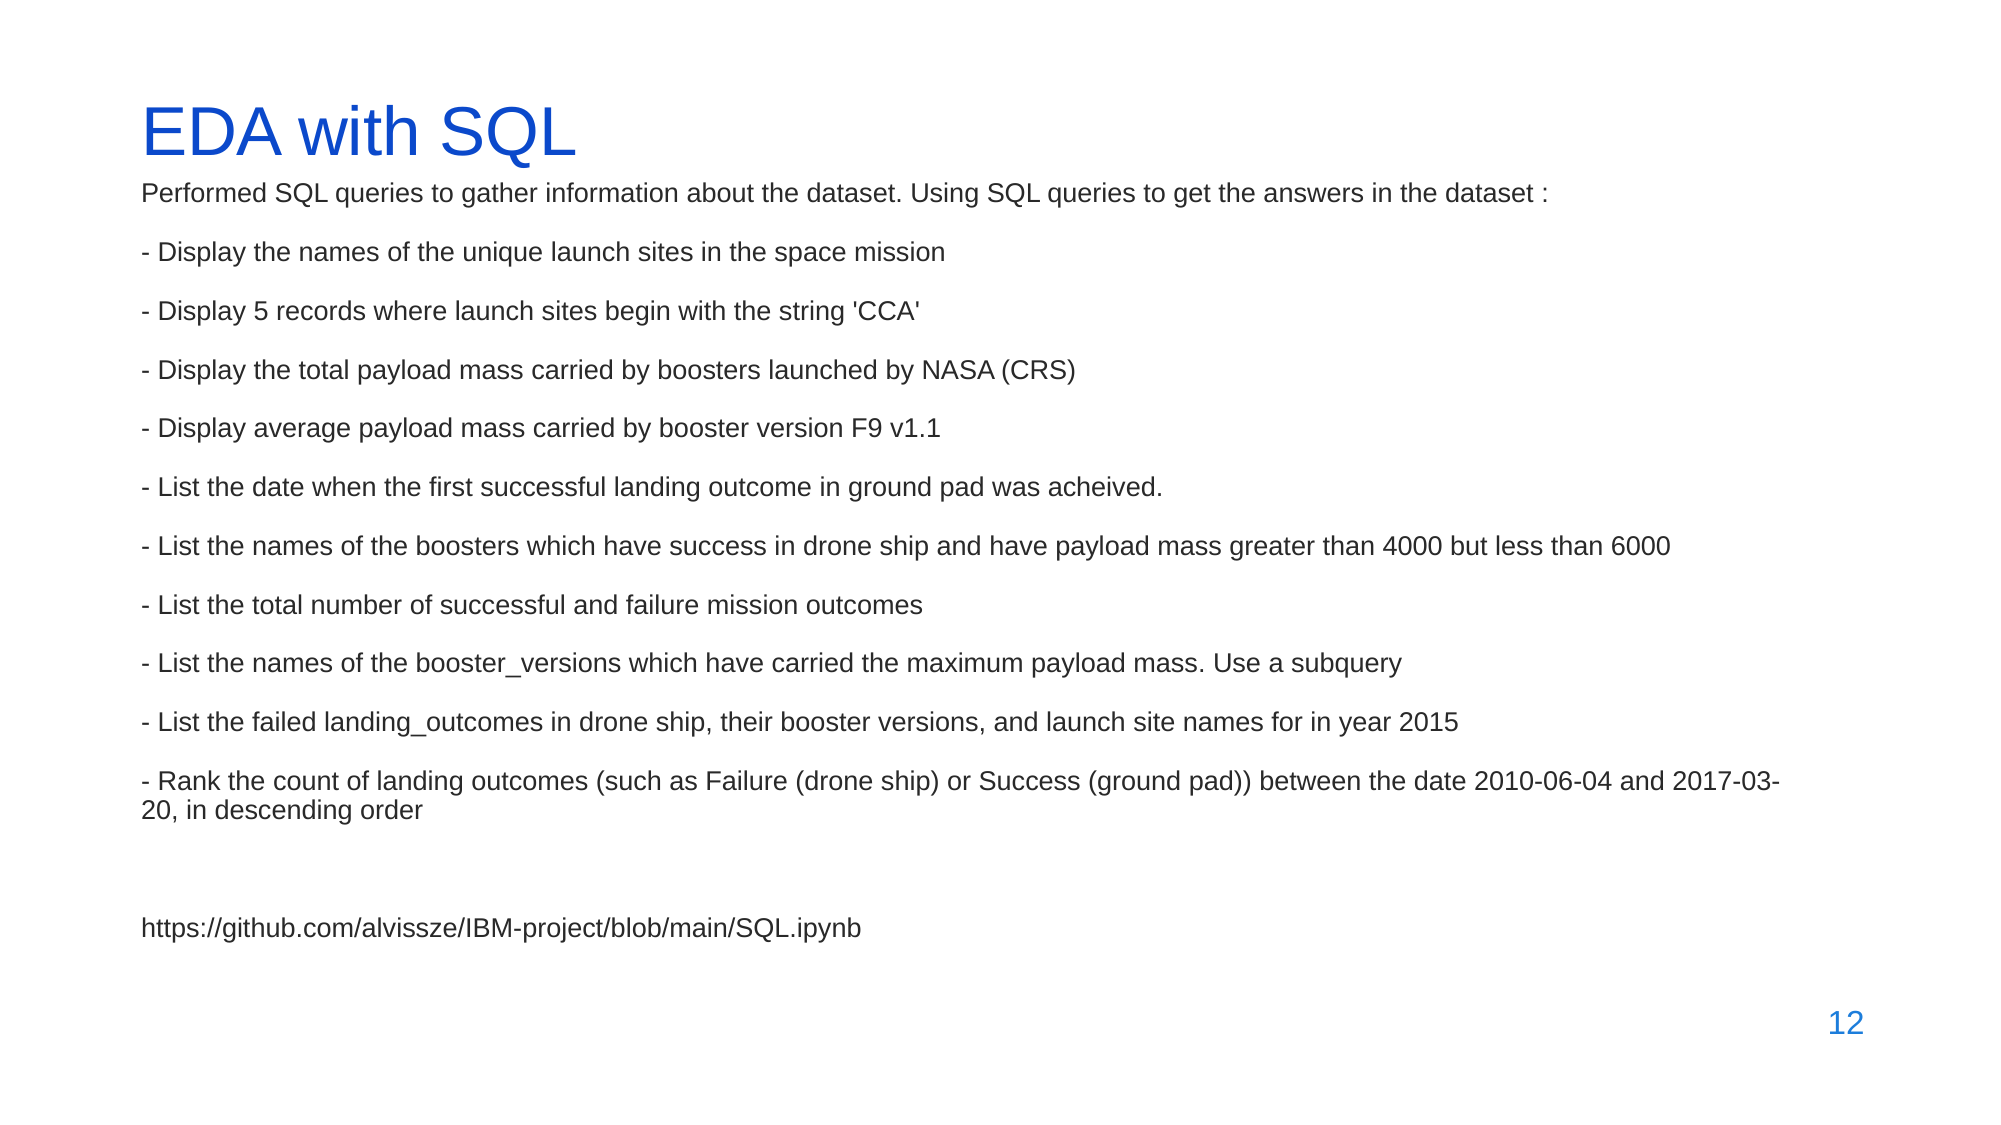

EDA with SQL
Performed SQL queries to gather information about the dataset. Using SQL queries to get the answers in the dataset :
- Display the names of the unique launch sites in the space mission
- Display 5 records where launch sites begin with the string 'CCA'
- Display the total payload mass carried by boosters launched by NASA (CRS)
- Display average payload mass carried by booster version F9 v1.1
- List the date when the first successful landing outcome in ground pad was acheived.
- List the names of the boosters which have success in drone ship and have payload mass greater than 4000 but less than 6000
- List the total number of successful and failure mission outcomes
- List the names of the booster_versions which have carried the maximum payload mass. Use a subquery
- List the failed landing_outcomes in drone ship, their booster versions, and launch site names for in year 2015
- Rank the count of landing outcomes (such as Failure (drone ship) or Success (ground pad)) between the date 2010-06-04 and 2017-03-20, in descending order

https://github.com/alvissze/IBM-project/blob/main/SQL.ipynb

12